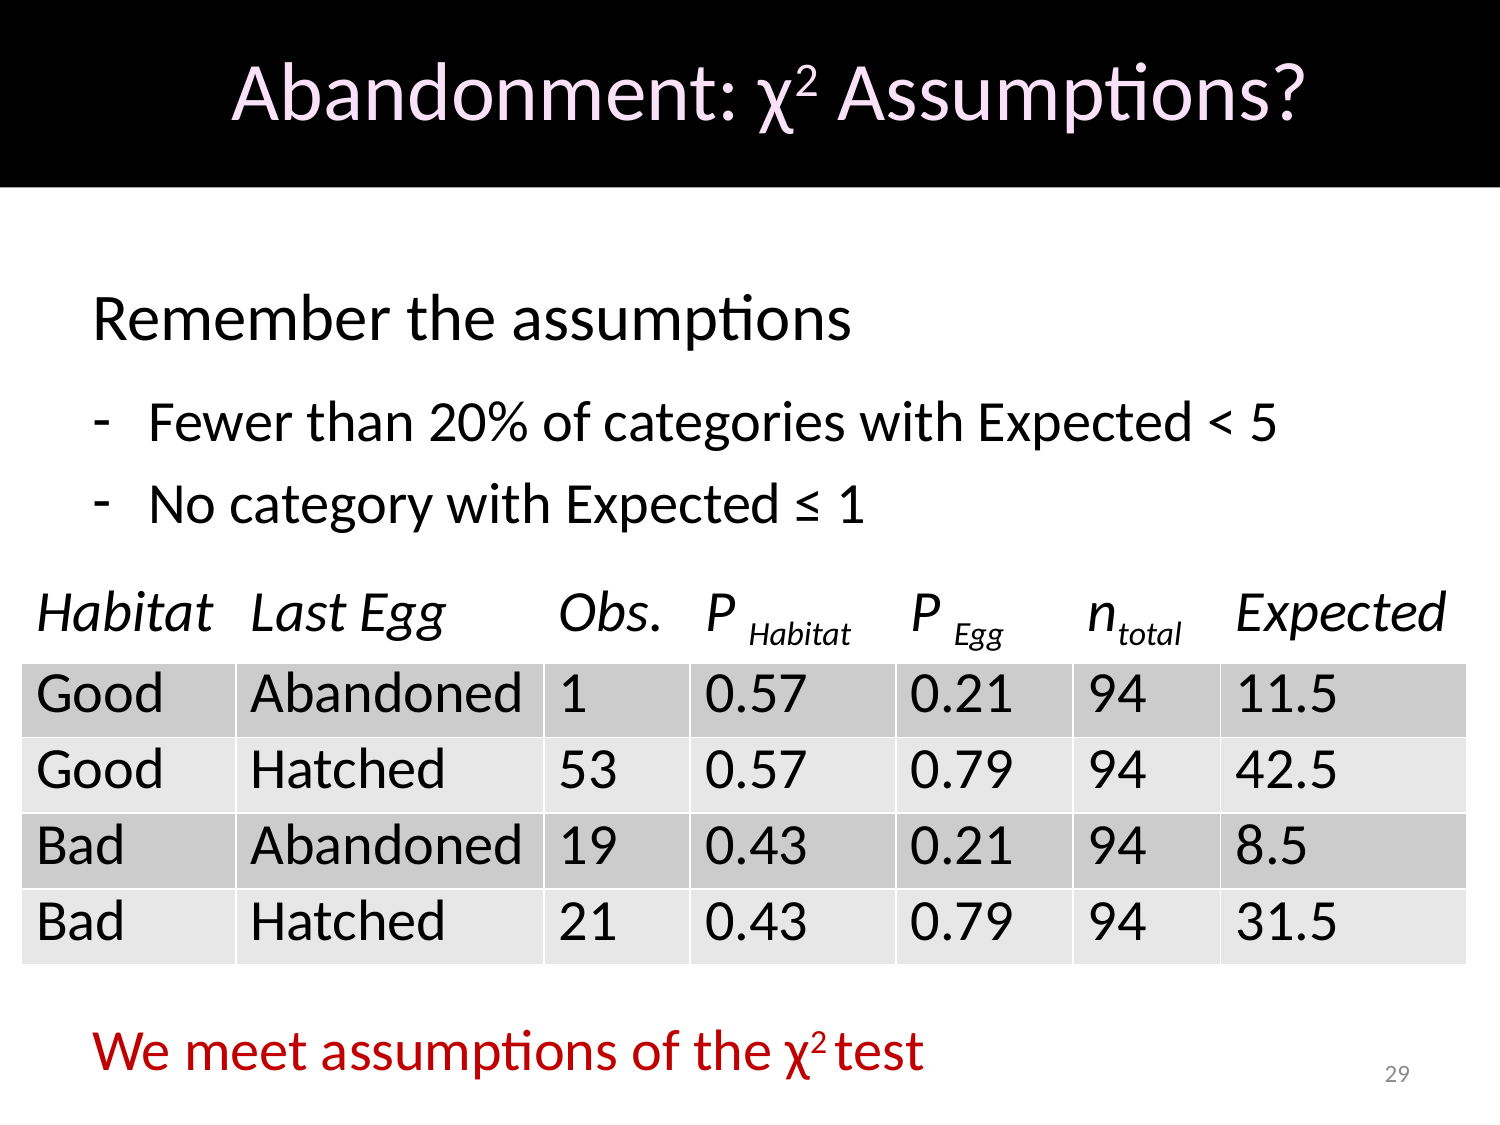

# Abandonment: χ2 Assumptions?
Remember the assumptions

Fewer than 20% of categories with Expected < 5
No category with Expected ≤ 1

We meet assumptions of the χ2 test
|  | Habitat | Last Egg | Obs. | P Habitat | P Egg | ntotal | Expected |
| --- | --- | --- | --- | --- | --- | --- | --- |
|  | Good | Abandoned | 1 | 0.57 | 0.21 | 94 | 11.5 |
|  | Good | Hatched | 53 | 0.57 | 0.79 | 94 | 42.5 |
|  | Bad | Abandoned | 19 | 0.43 | 0.21 | 94 | 8.5 |
|  | Bad | Hatched | 21 | 0.43 | 0.79 | 94 | 31.5 |
29